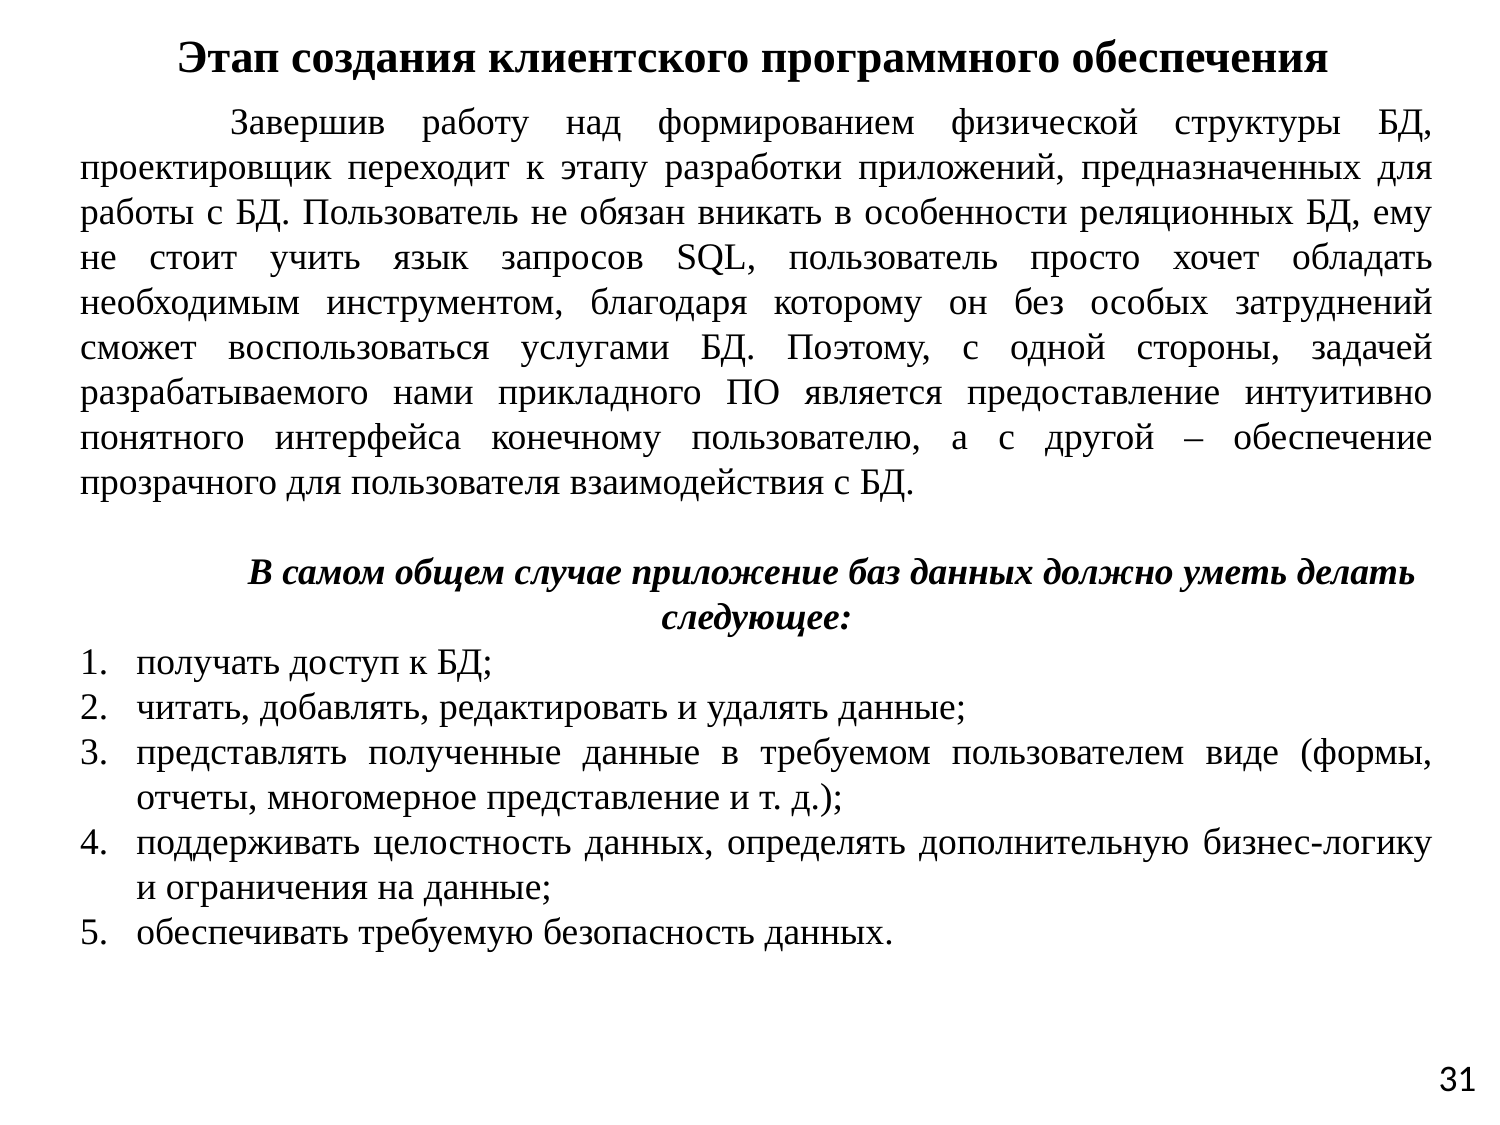

# Этап создания клиентского программного обеспечения
	Завершив работу над формированием физической структуры БД, проектировщик переходит к этапу разработки приложений, предназначенных для работы с БД. Пользователь не обязан вникать в особенности реляционных БД, ему не стоит учить язык запросов SQL, пользователь просто хочет обладать необходимым инструментом, благодаря которому он без особых затруднений сможет воспользоваться услугами БД. Поэтому, с одной стороны, задачей разрабатываемого нами прикладного ПО является предоставление интуитивно понятного интерфейса конечному пользователю, а с другой – обеспечение прозрачного для пользователя взаимодействия с БД.

	В самом общем случае приложение баз данных должно уметь делать следующее:
получать доступ к БД;
читать, добавлять, редактировать и удалять данные;
представлять полученные данные в требуемом пользователем виде (формы, отчеты, многомерное представление и т. д.);
поддерживать целостность данных, определять дополнительную бизнес-логику и ограничения на данные;
обеспечивать требуемую безопасность данных.
31